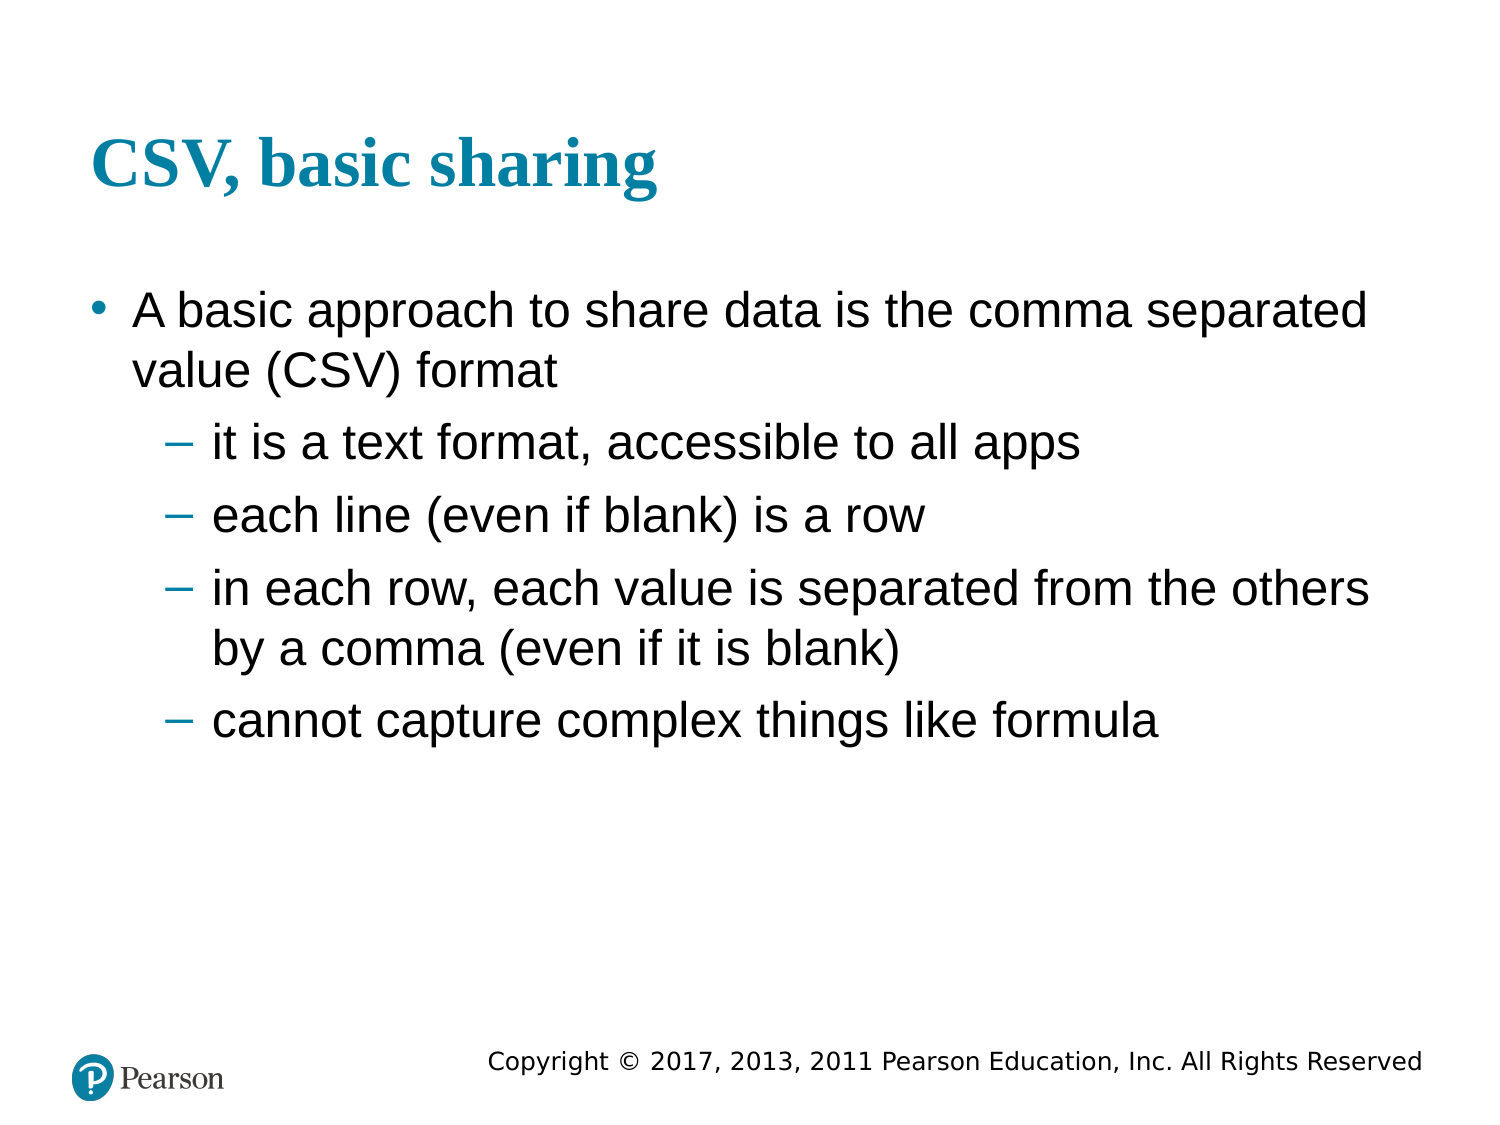

# C S V, basic sharing
A basic approach to share data is the comma separated value (C S V) format
it is a text format, accessible to all apps
each line (even if blank) is a row
in each row, each value is separated from the others by a comma (even if it is blank)
cannot capture complex things like formula